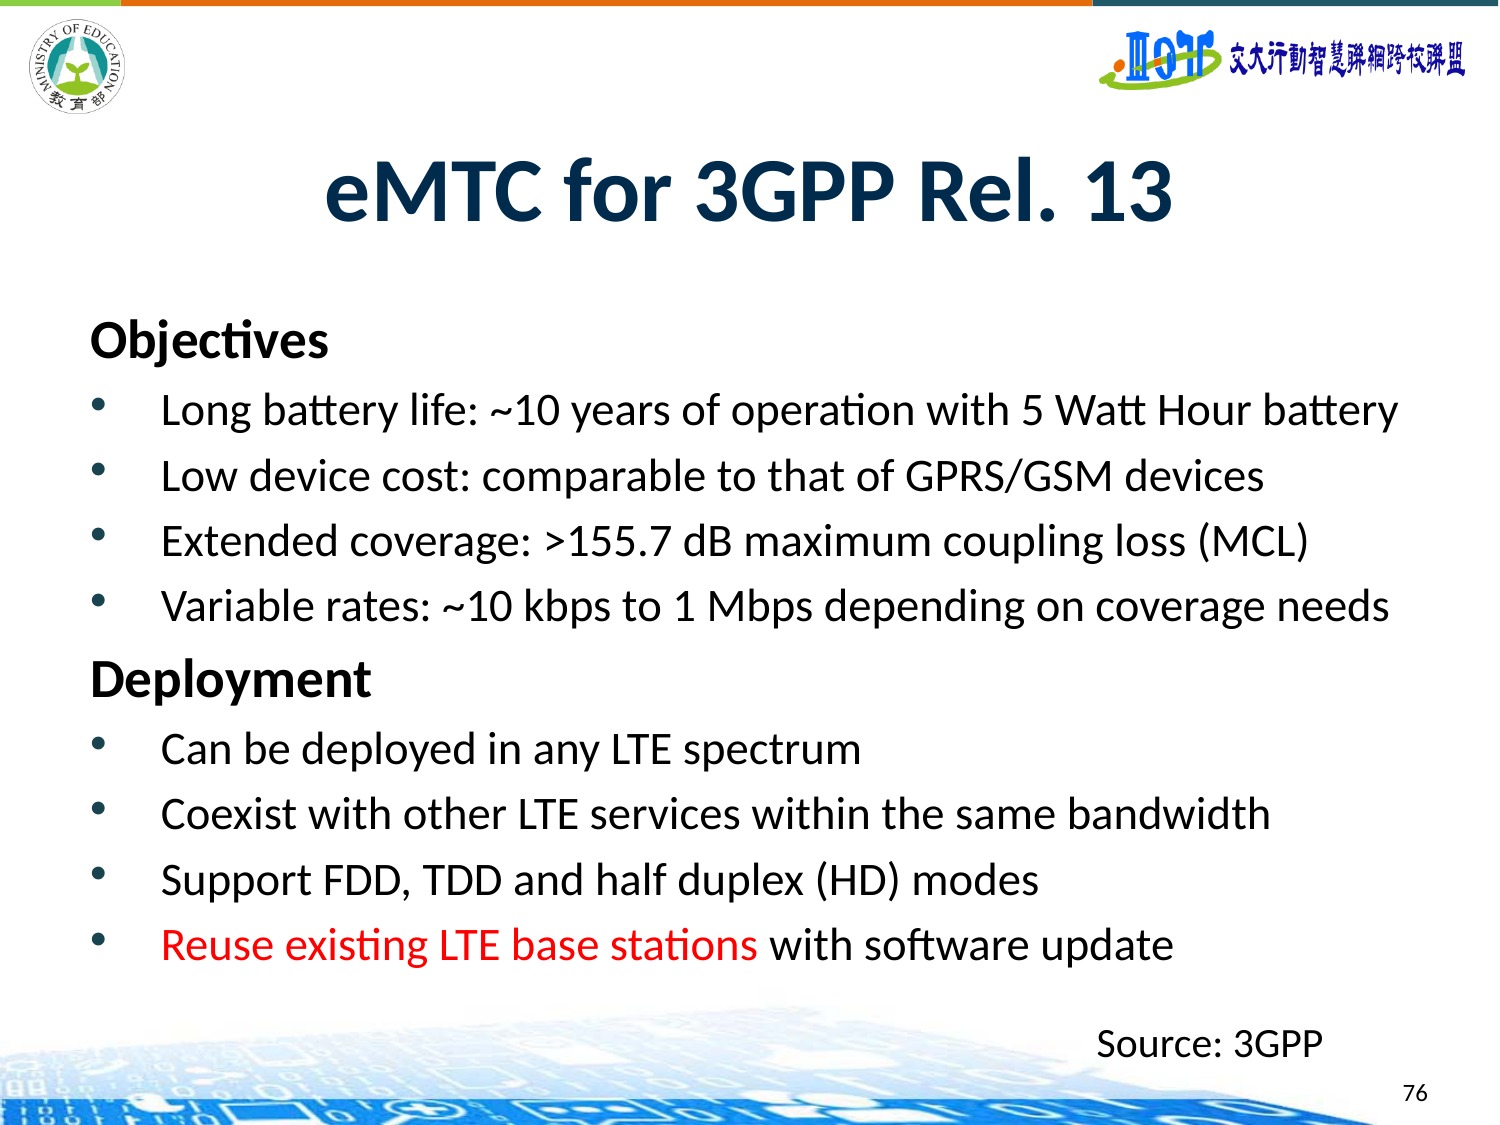

# eMTC for 3GPP Rel. 13

Objectives
Long battery life: ~10 years of operation with 5 Watt Hour battery
Low device cost: comparable to that of GPRS/GSM devices
Extended coverage: >155.7 dB maximum coupling loss (MCL)
Variable rates: ~10 kbps to 1 Mbps depending on coverage needs
Deployment
Can be deployed in any LTE spectrum
Coexist with other LTE services within the same bandwidth
Support FDD, TDD and half duplex (HD) modes
Reuse existing LTE base stations with software update

Source: 3GPP
76